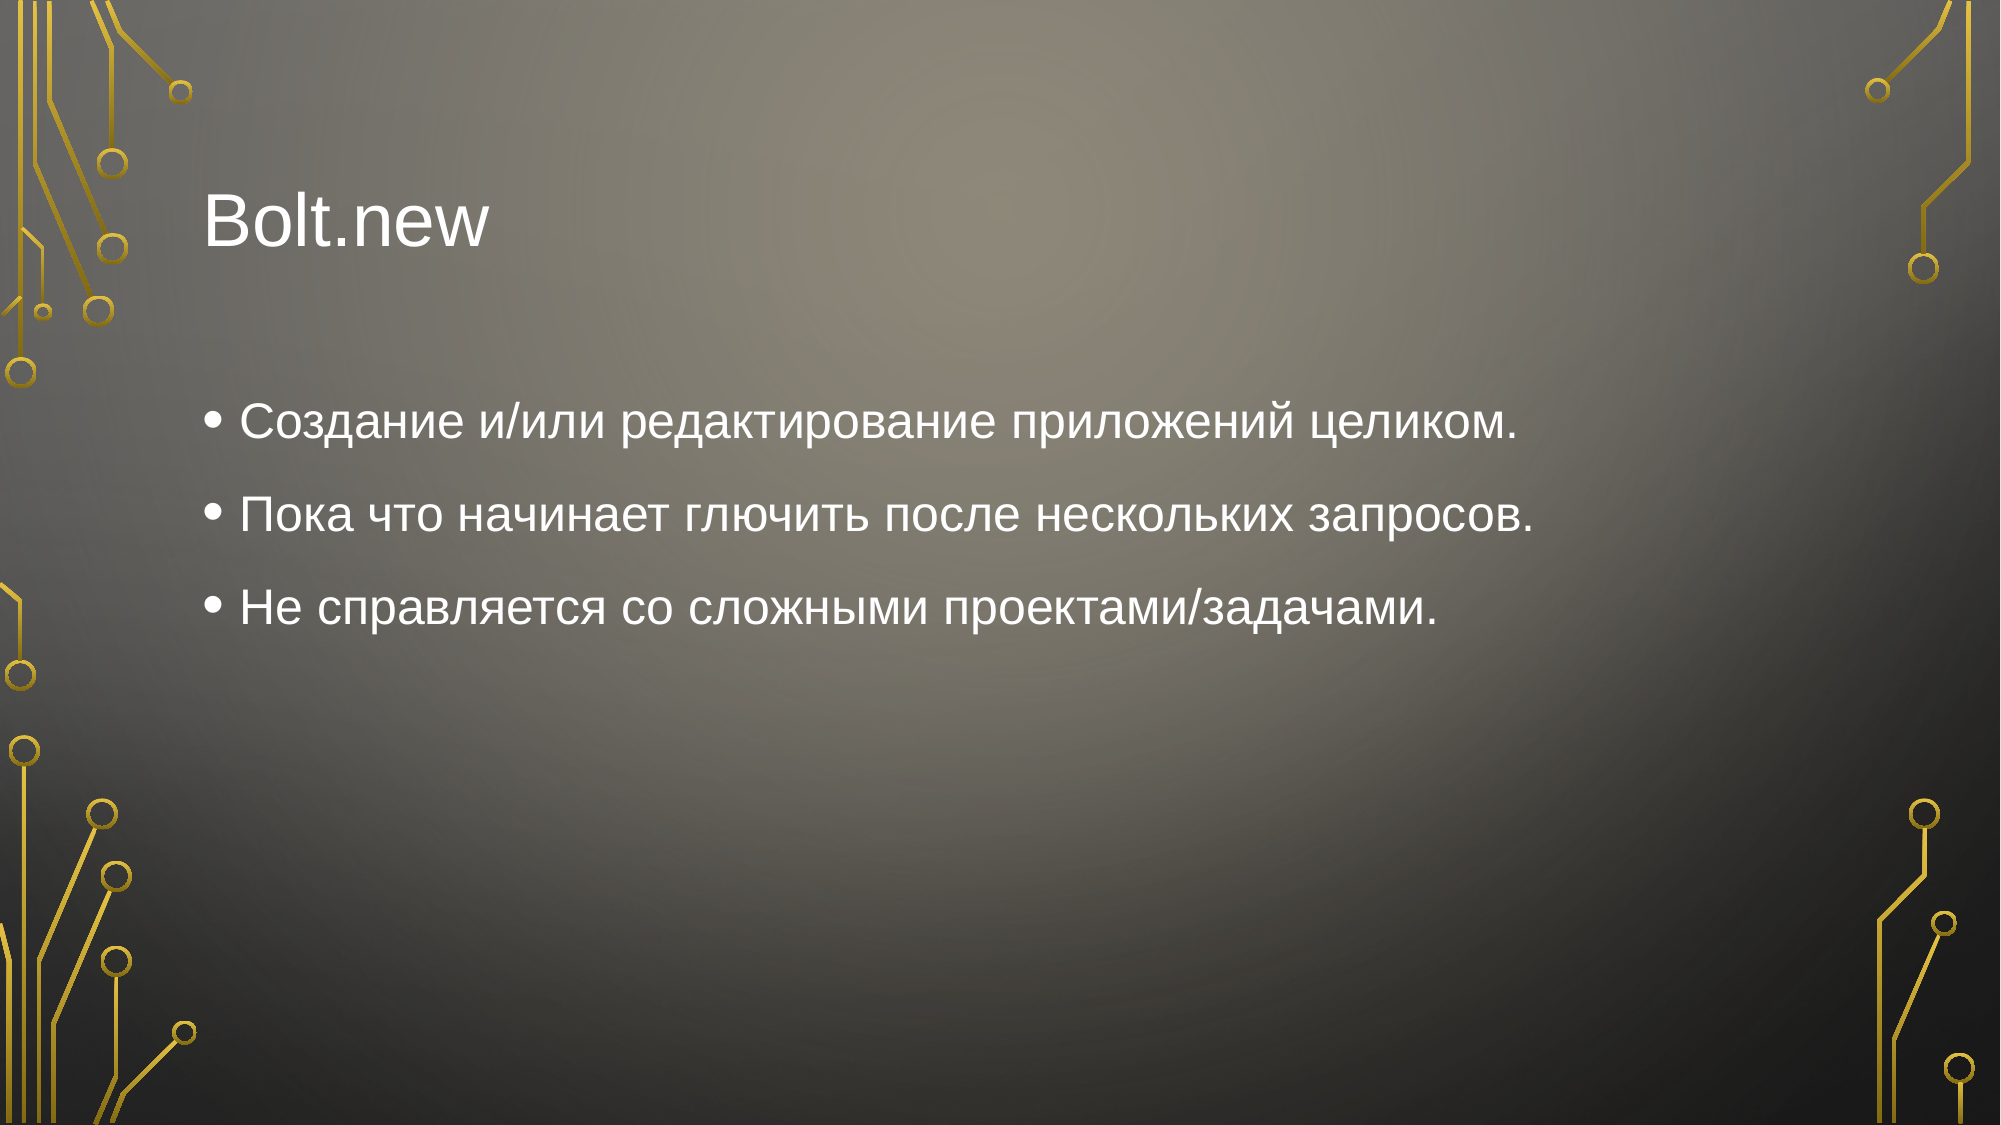

# Bolt.new
Создание и/или редактирование приложений целиком.
Пока что начинает глючить после нескольких запросов.
Не справляется со сложными проектами/задачами.